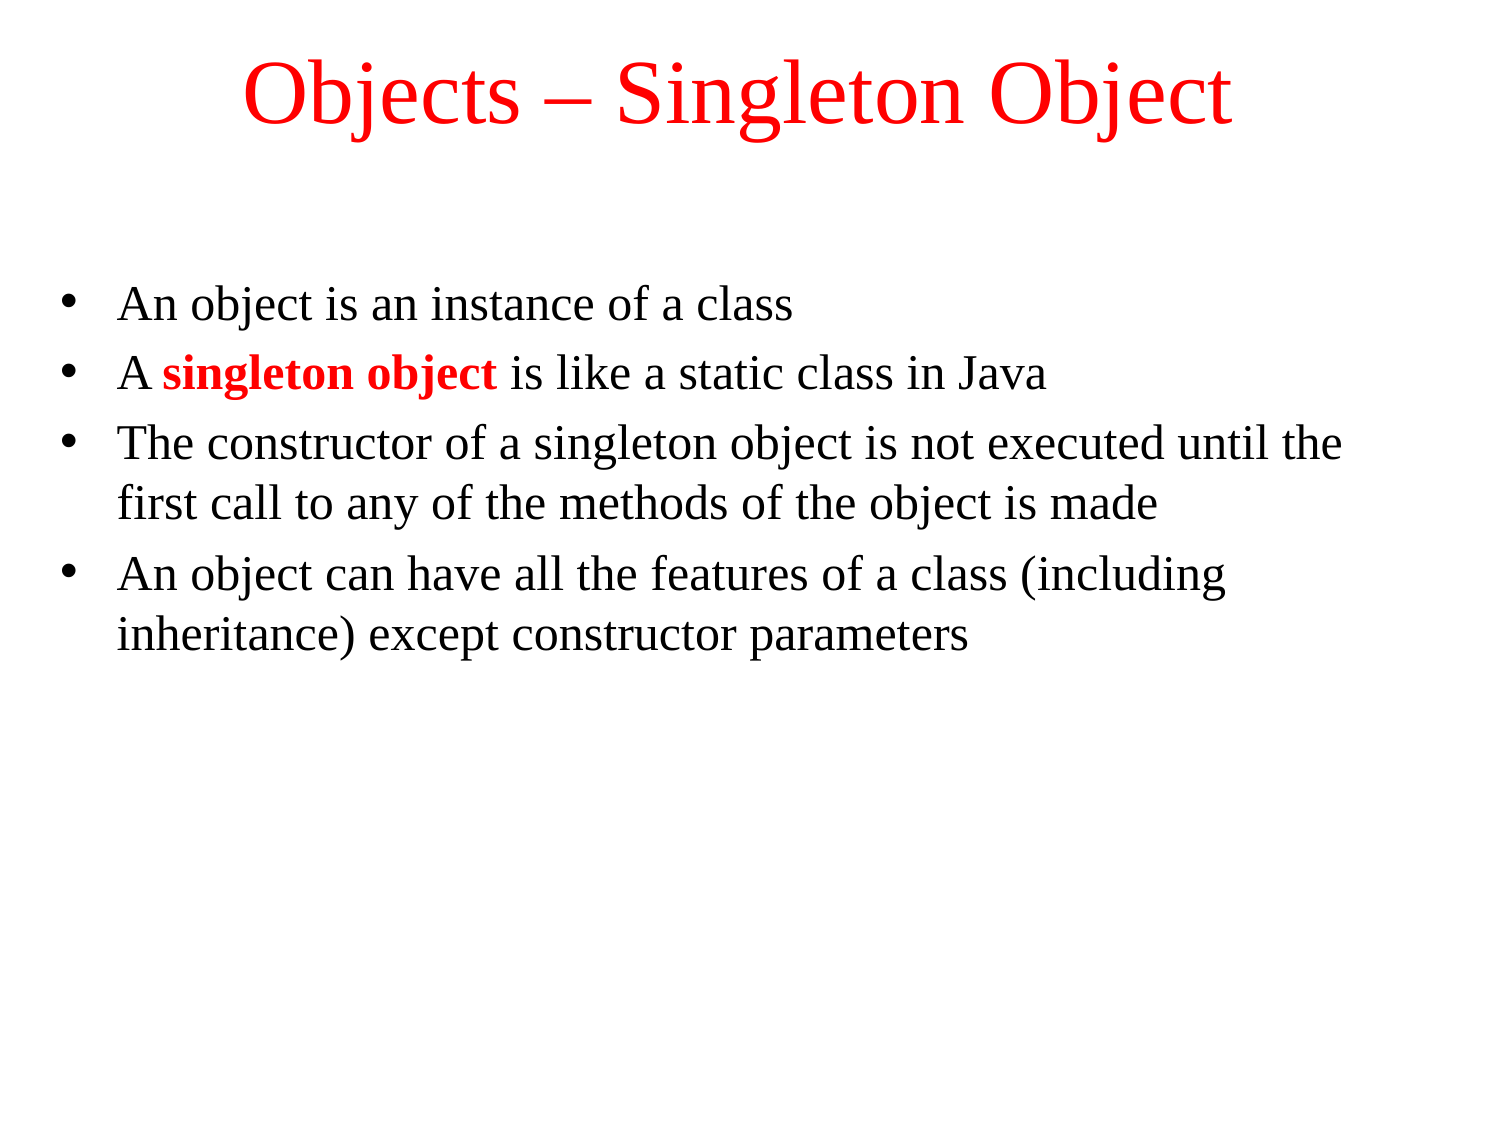

# Objects – Singleton Object
An object is an instance of a class
A singleton object is like a static class in Java
The constructor of a singleton object is not executed until the first call to any of the methods of the object is made
An object can have all the features of a class (including inheritance) except constructor parameters